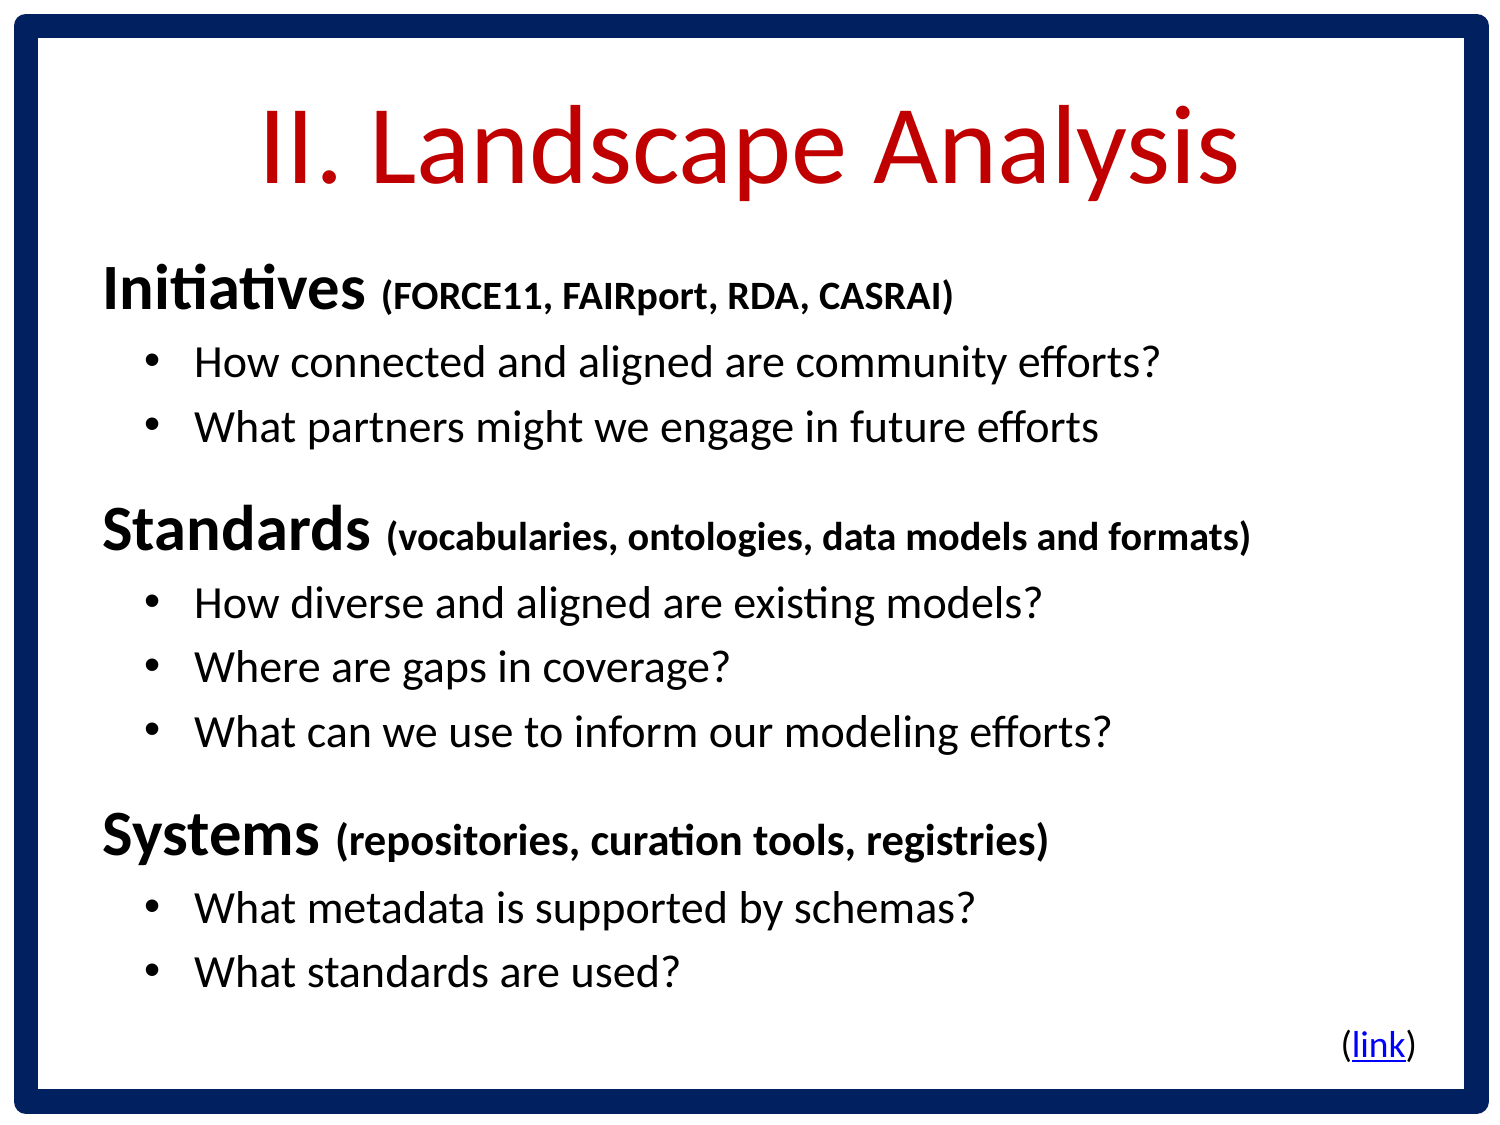

# II. Landscape Analysis
Initiatives (FORCE11, FAIRport, RDA, CASRAI)
How connected and aligned are community efforts?
What partners might we engage in future efforts
Standards (vocabularies, ontologies, data models and formats)
How diverse and aligned are existing models?
Where are gaps in coverage?
What can we use to inform our modeling efforts?
Systems (repositories, curation tools, registries)
What metadata is supported by schemas?
What standards are used?

(link)